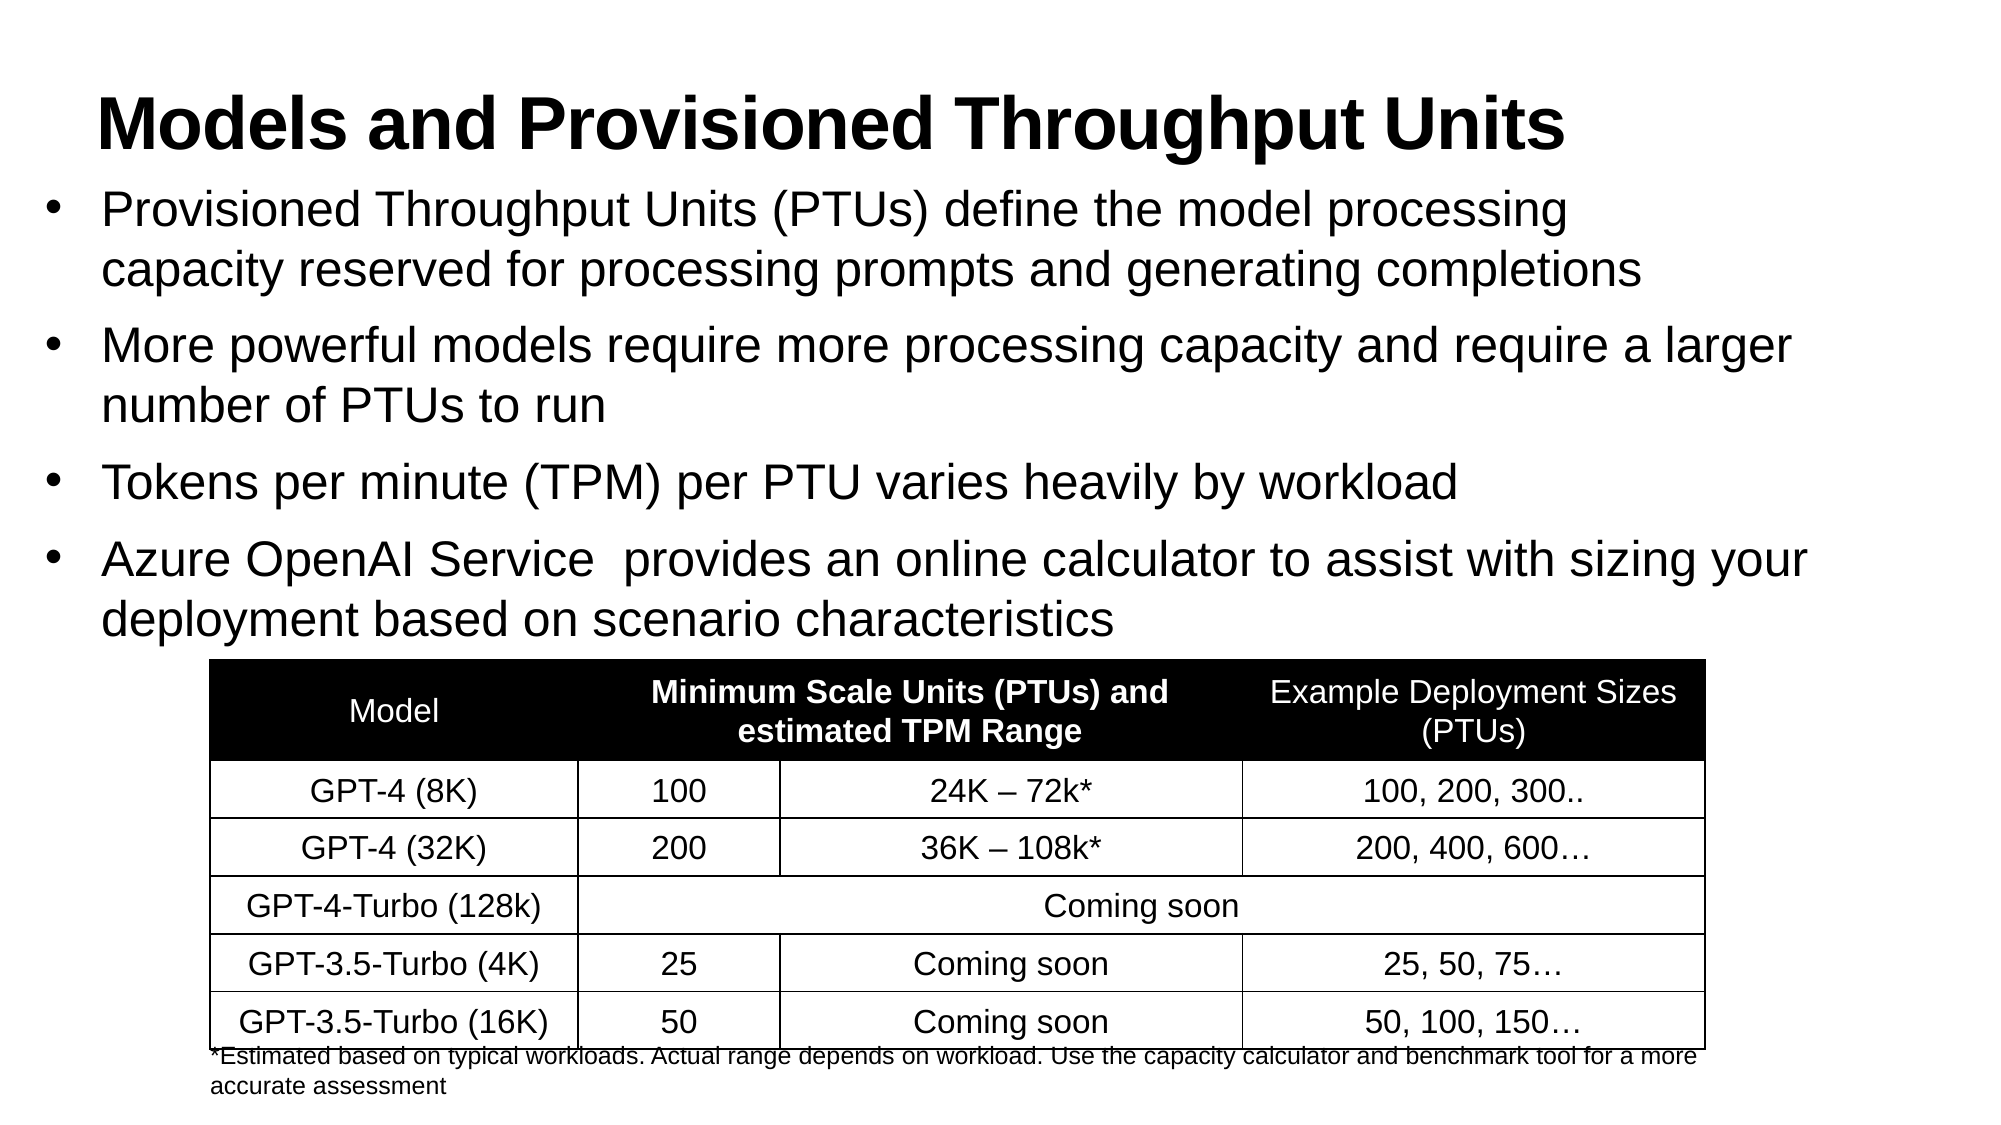

# Models and Provisioned Throughput Units
Provisioned Throughput Units (PTUs) define the model processing
capacity reserved for processing prompts and generating completions
More powerful models require more processing capacity and require a larger number of PTUs to run
Tokens per minute (TPM) per PTU varies heavily by workload
Azure OpenAI Service  provides an online calculator to assist with sizing your deployment based on scenario characteristics
| Model | Minimum Scale Units (PTUs) and estimated TPM Range | TPM Range | Example Deployment Sizes (PTUs) |
| --- | --- | --- | --- |
| GPT-4 (8K) | 100 | 24K – 72k\* | 100, 200, 300.. |
| GPT-4 (32K) | 200 | 36K – 108k\* | 200, 400, 600… |
| GPT-4-Turbo (128k) | Coming soon |  |  |
| GPT-3.5-Turbo (4K) | 25 | Coming soon | 25, 50, 75… |
| GPT-3.5-Turbo (16K) | 50 | Coming soon | 50, 100, 150… |
*Estimated based on typical workloads. Actual range depends on workload. Use the capacity calculator and benchmark tool for a more accurate assessment